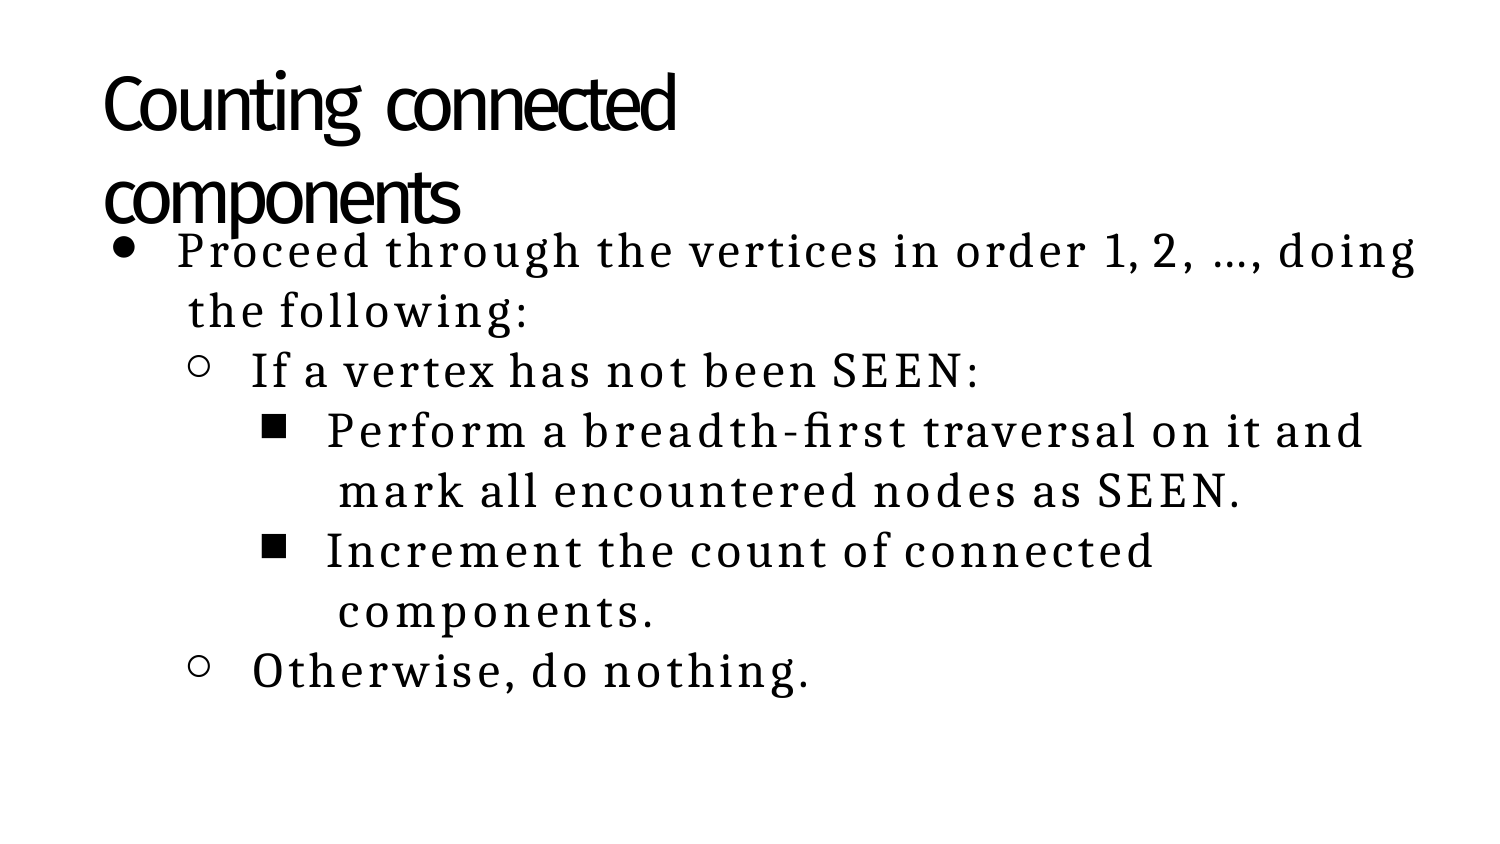

# Counting connected components
Proceed through the vertices in order 1, 2, …, doing  the following:
If a vertex has not been SEEN:
Perform a breadth-ﬁrst traversal on it and  mark all encountered nodes as SEEN.
Increment the count of connected  components.
Otherwise, do nothing.